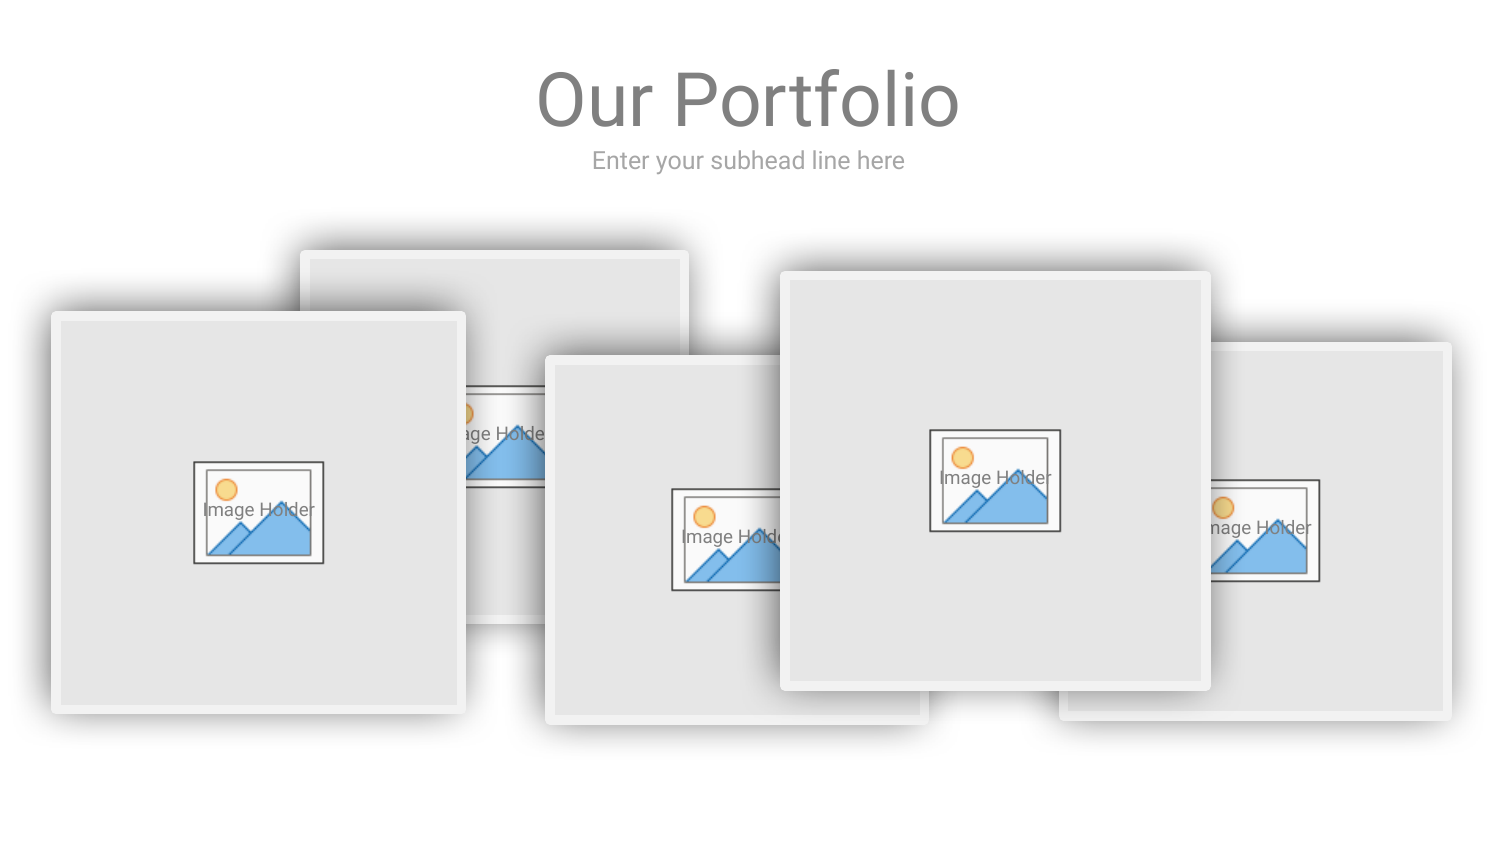

# Our Portfolio
Enter your subhead line here